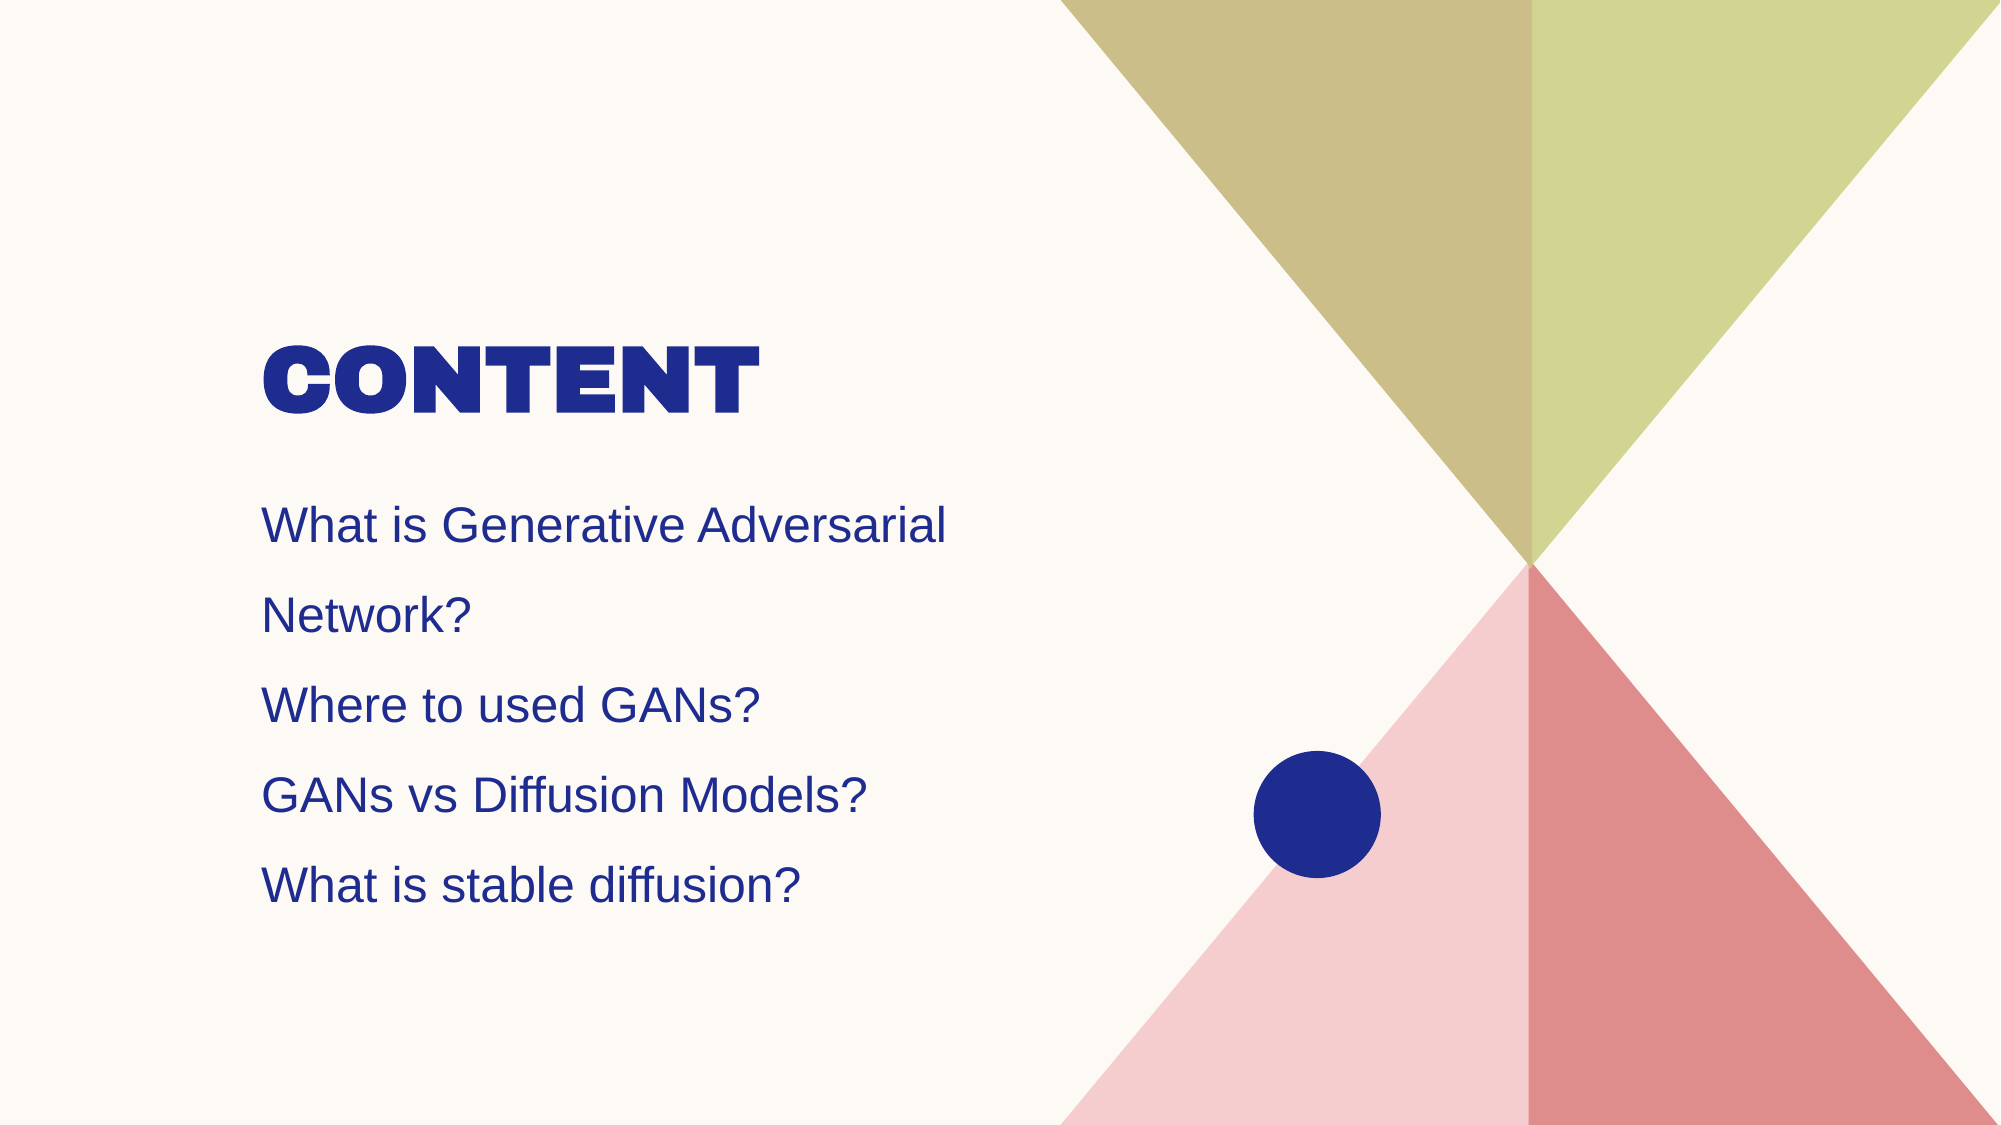

# content
What is Generative Adversarial Network?​
Where to used GANs?
GANs vs Diffusion Models?
What is stable diffusion?